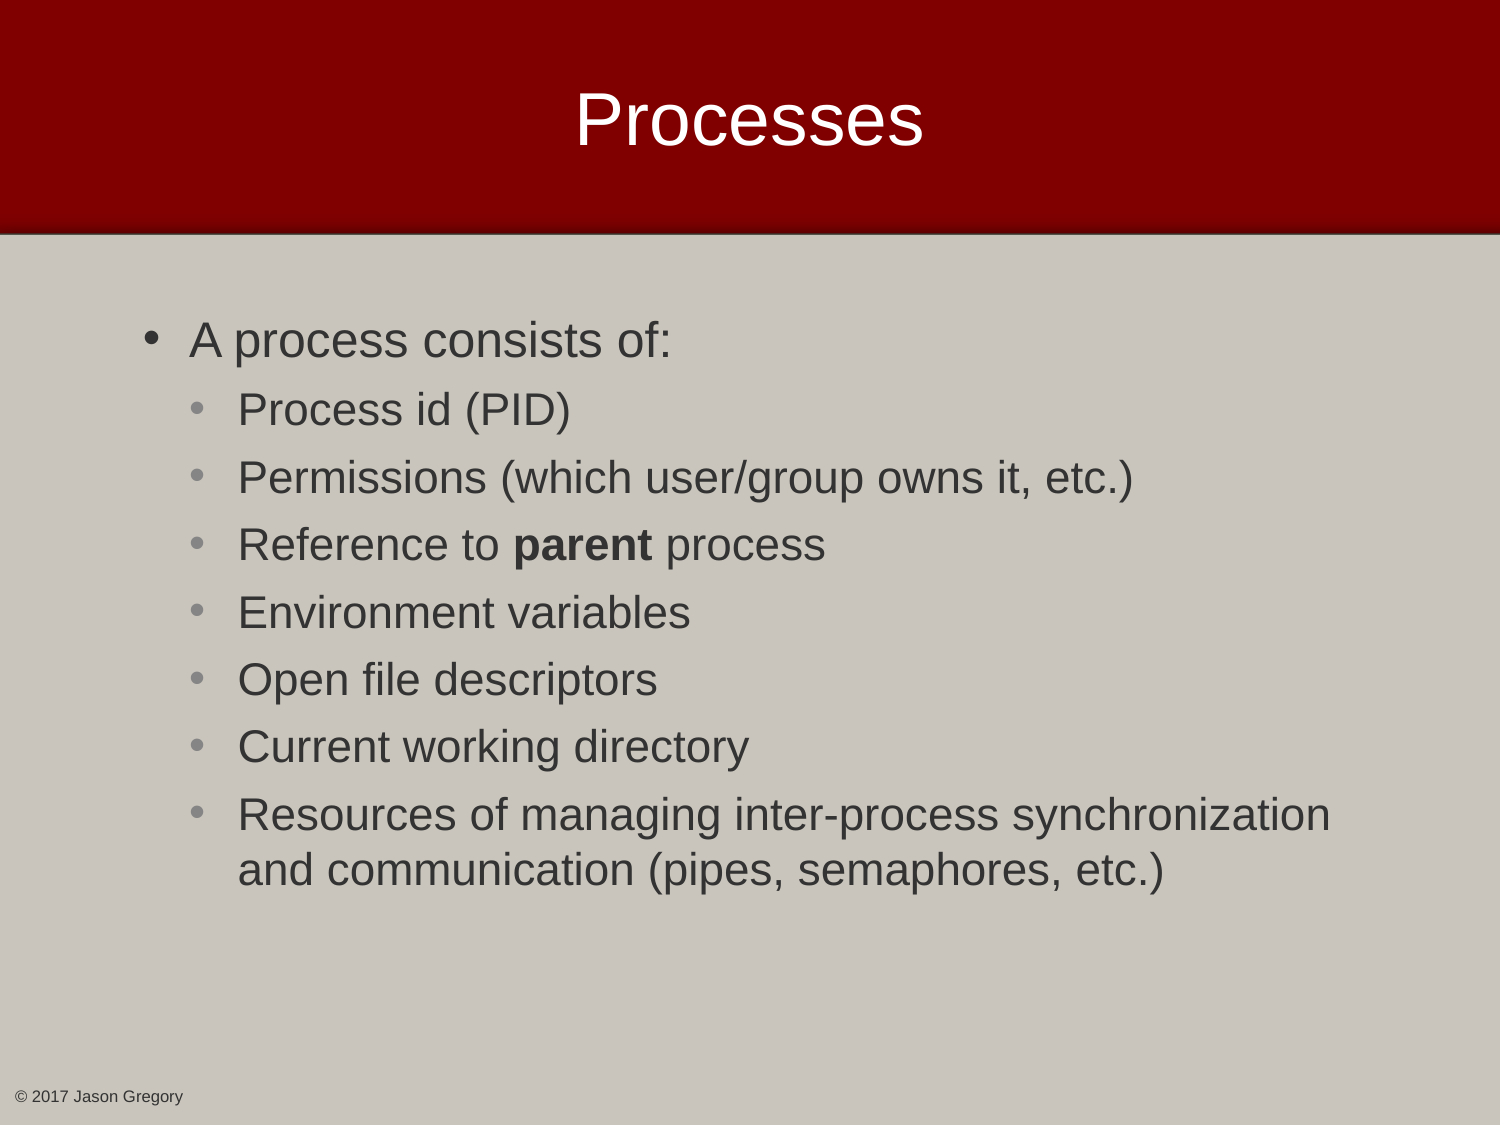

# Processes
A process consists of:
Process id (PID)
Permissions (which user/group owns it, etc.)
Reference to parent process
Environment variables
Open file descriptors
Current working directory
Resources of managing inter-process synchronization and communication (pipes, semaphores, etc.)
© 2017 Jason Gregory